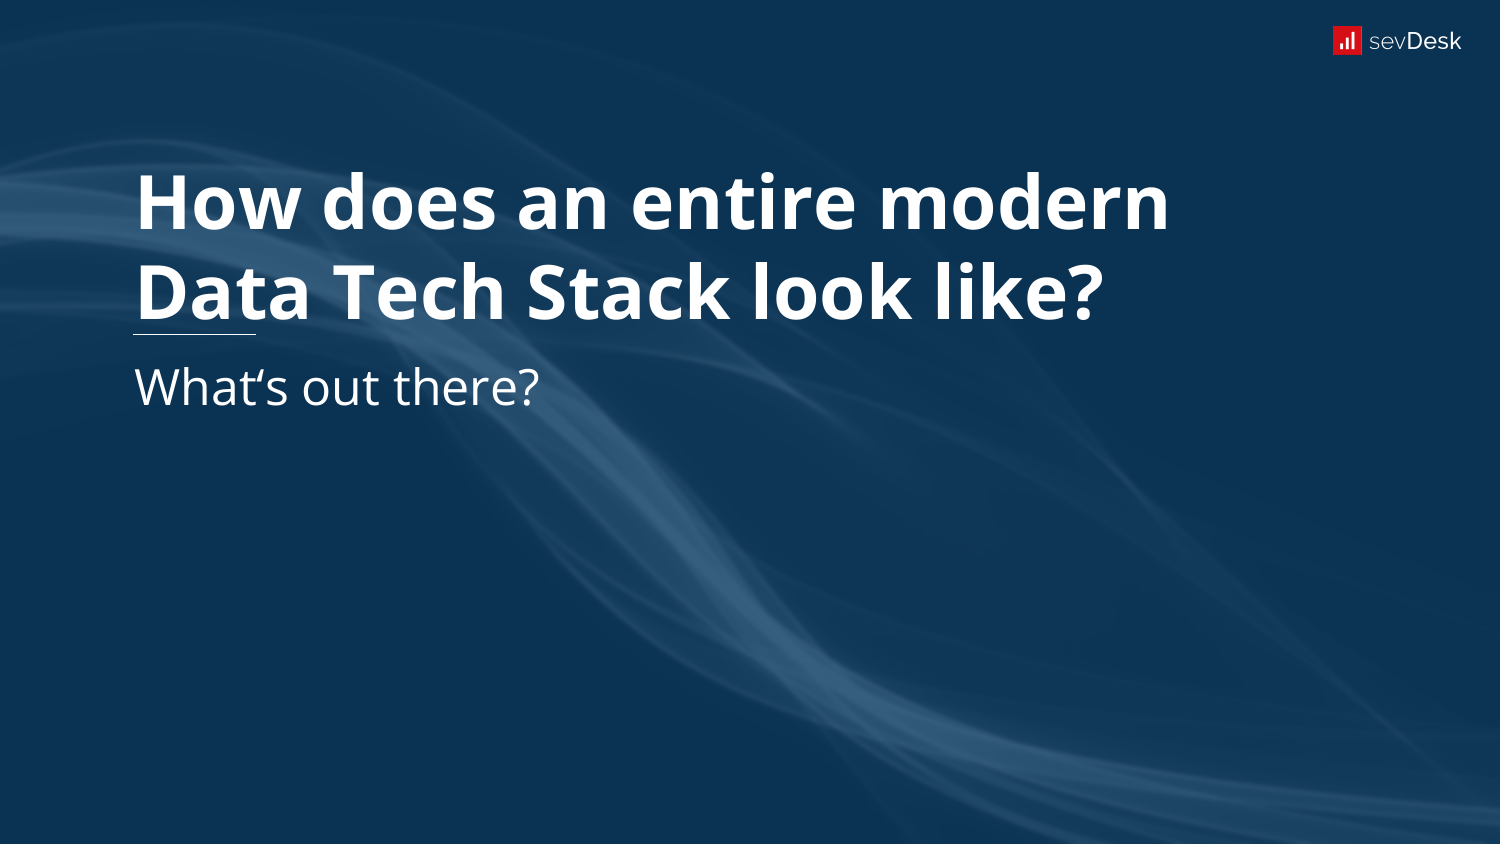

# How does an entire modern Data Tech Stack look like?
What‘s out there?